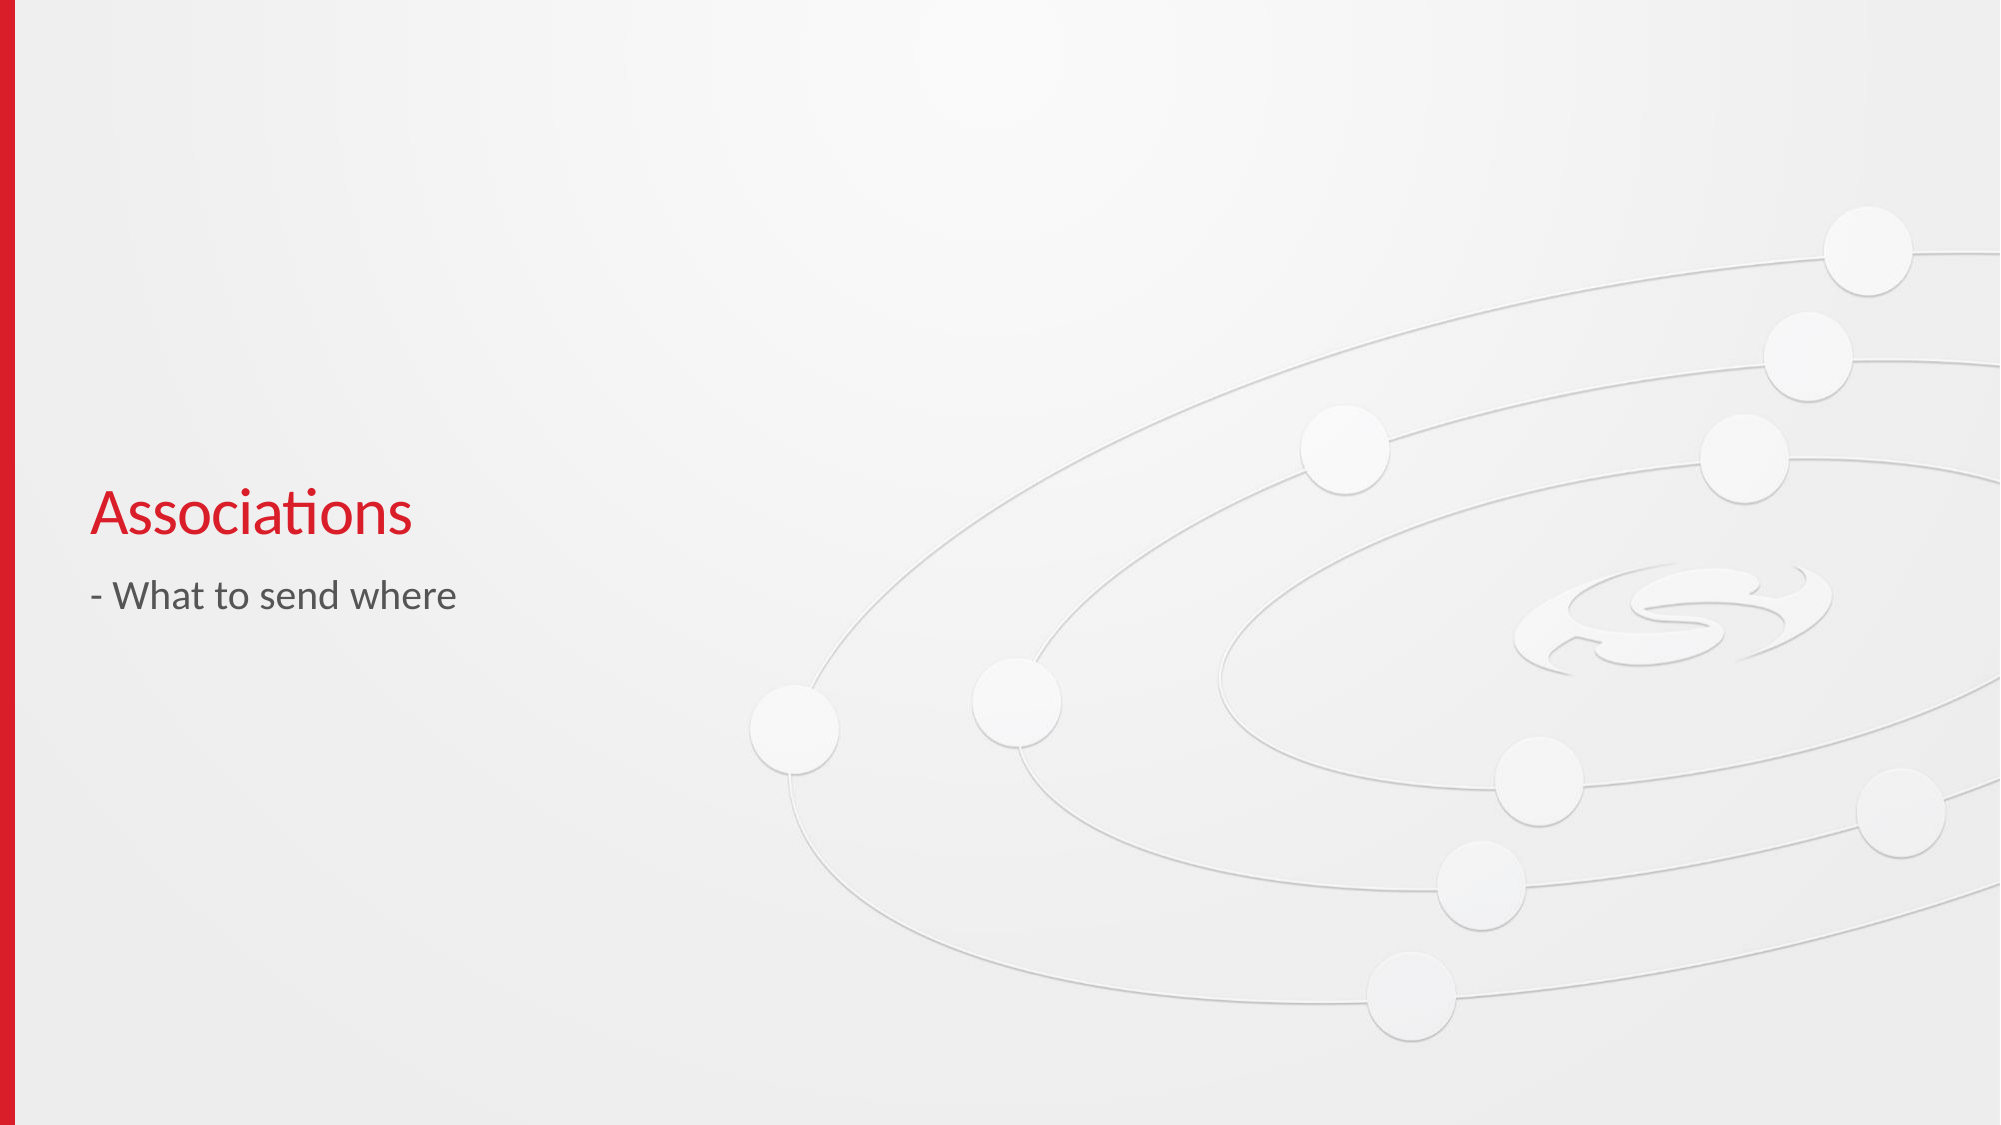

# Associations
- What to send where